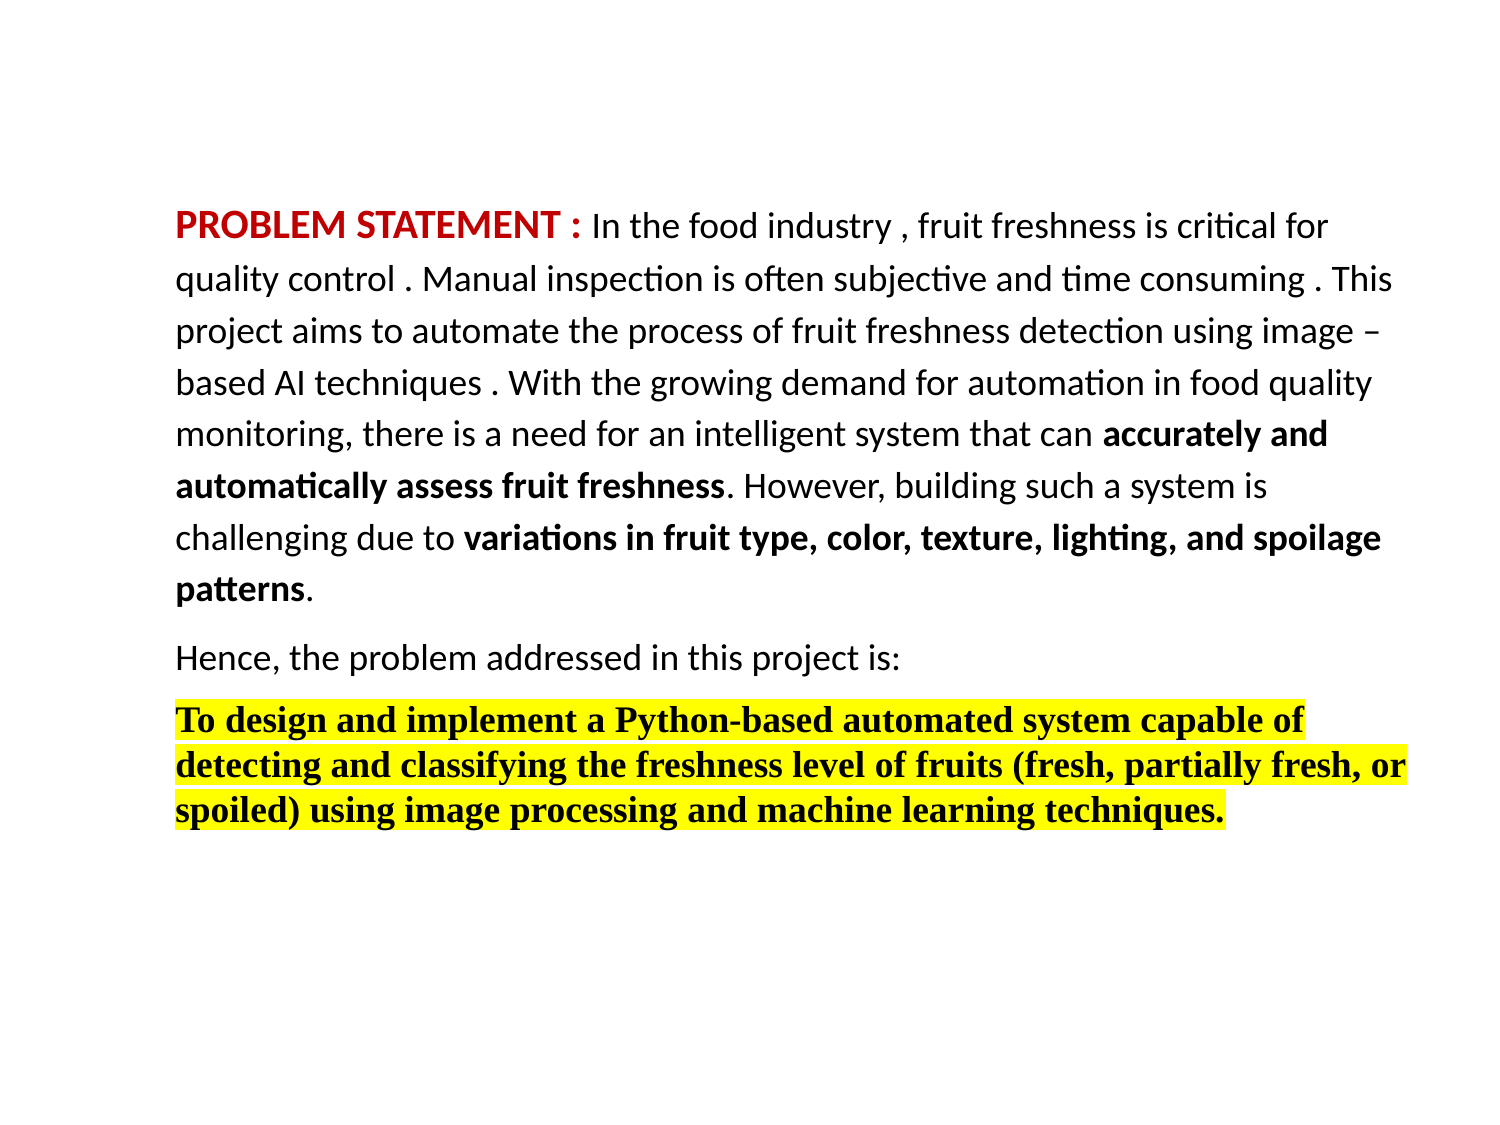

PROBLEM STATEMENT : In the food industry , fruit freshness is critical for quality control . Manual inspection is often subjective and time consuming . This project aims to automate the process of fruit freshness detection using image – based AI techniques . With the growing demand for automation in food quality monitoring, there is a need for an intelligent system that can accurately and automatically assess fruit freshness. However, building such a system is challenging due to variations in fruit type, color, texture, lighting, and spoilage patterns.
Hence, the problem addressed in this project is:
To design and implement a Python-based automated system capable of detecting and classifying the freshness level of fruits (fresh, partially fresh, or spoiled) using image processing and machine learning techniques.